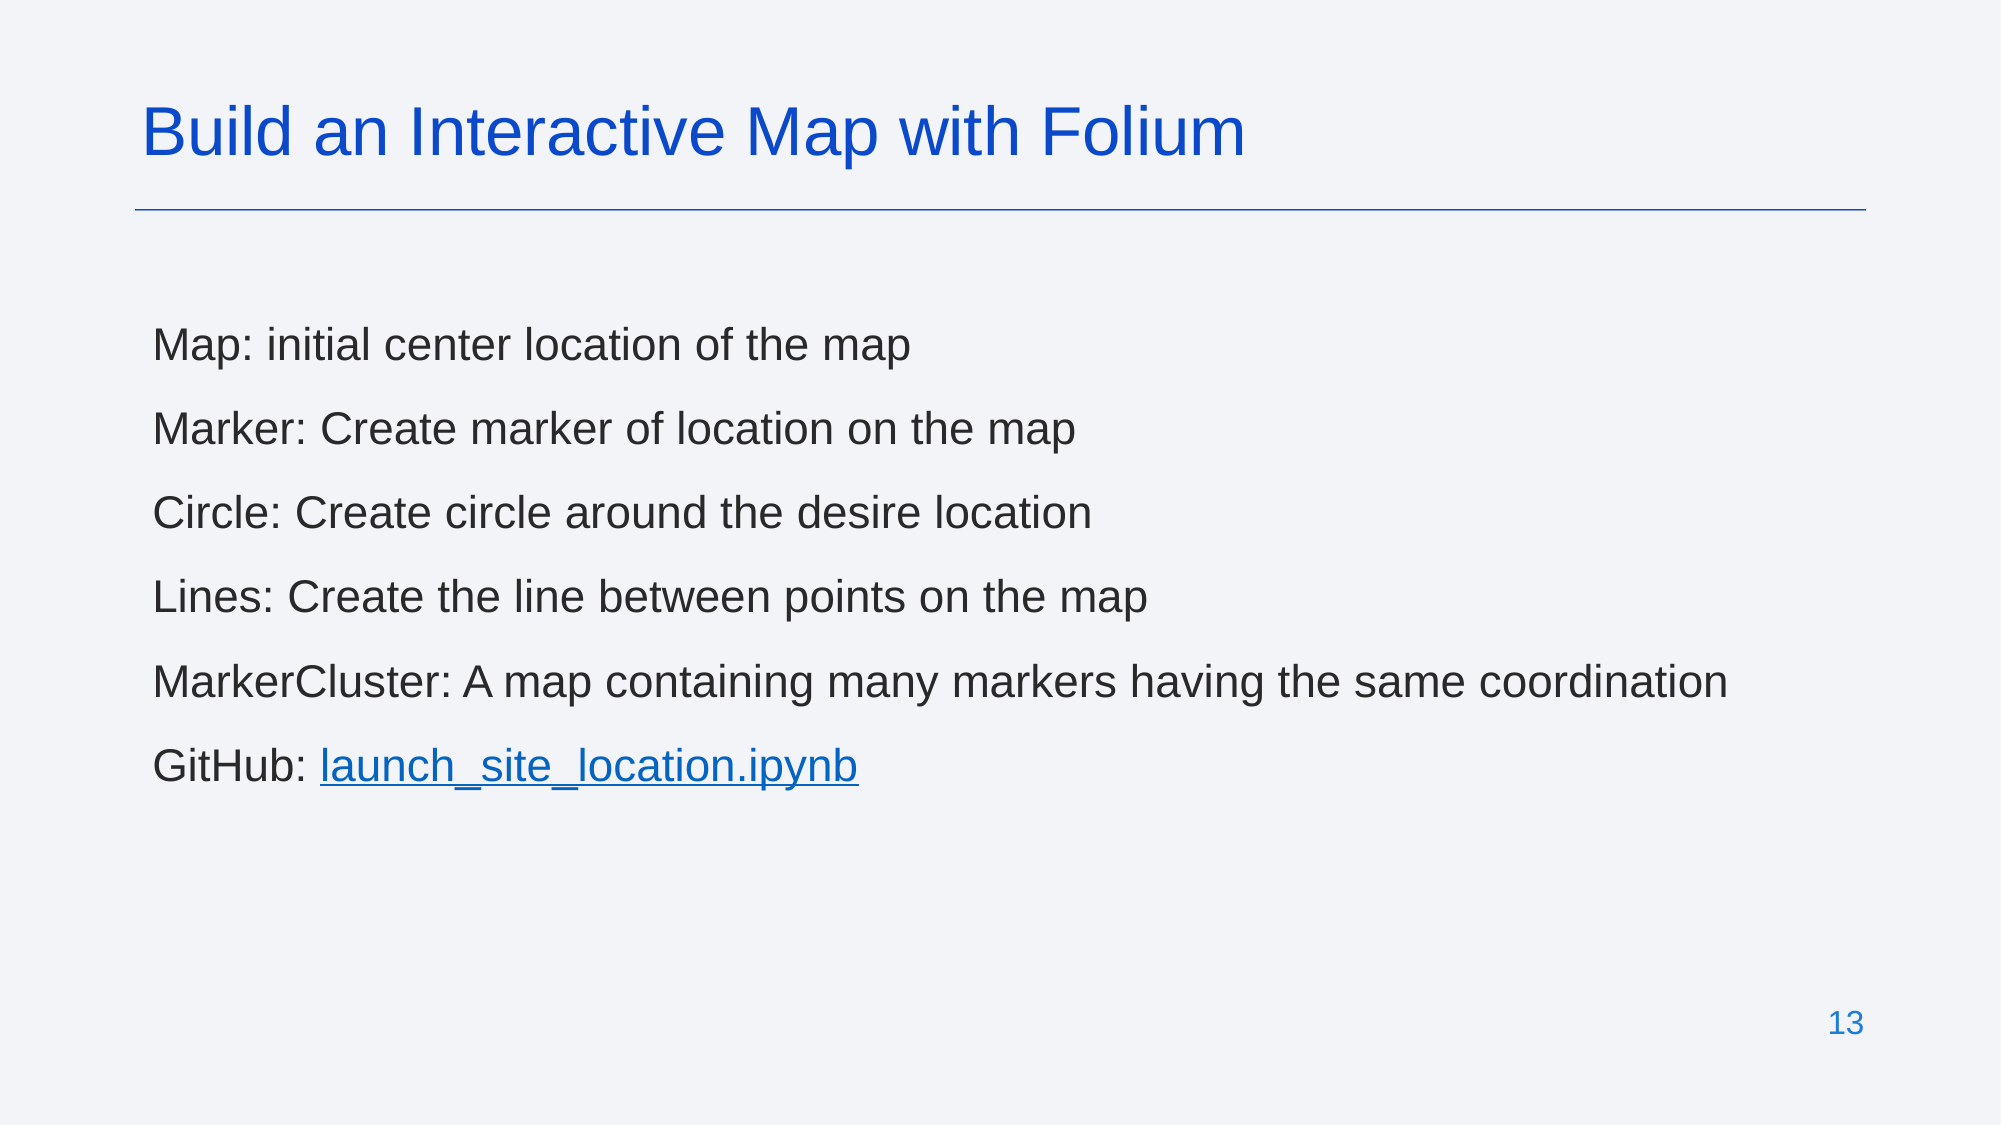

Build an Interactive Map with Folium
Map: initial center location of the map
Marker: Create marker of location on the map
Circle: Create circle around the desire location
Lines: Create the line between points on the map
MarkerCluster: A map containing many markers having the same coordination
GitHub: launch_site_location.ipynb

13